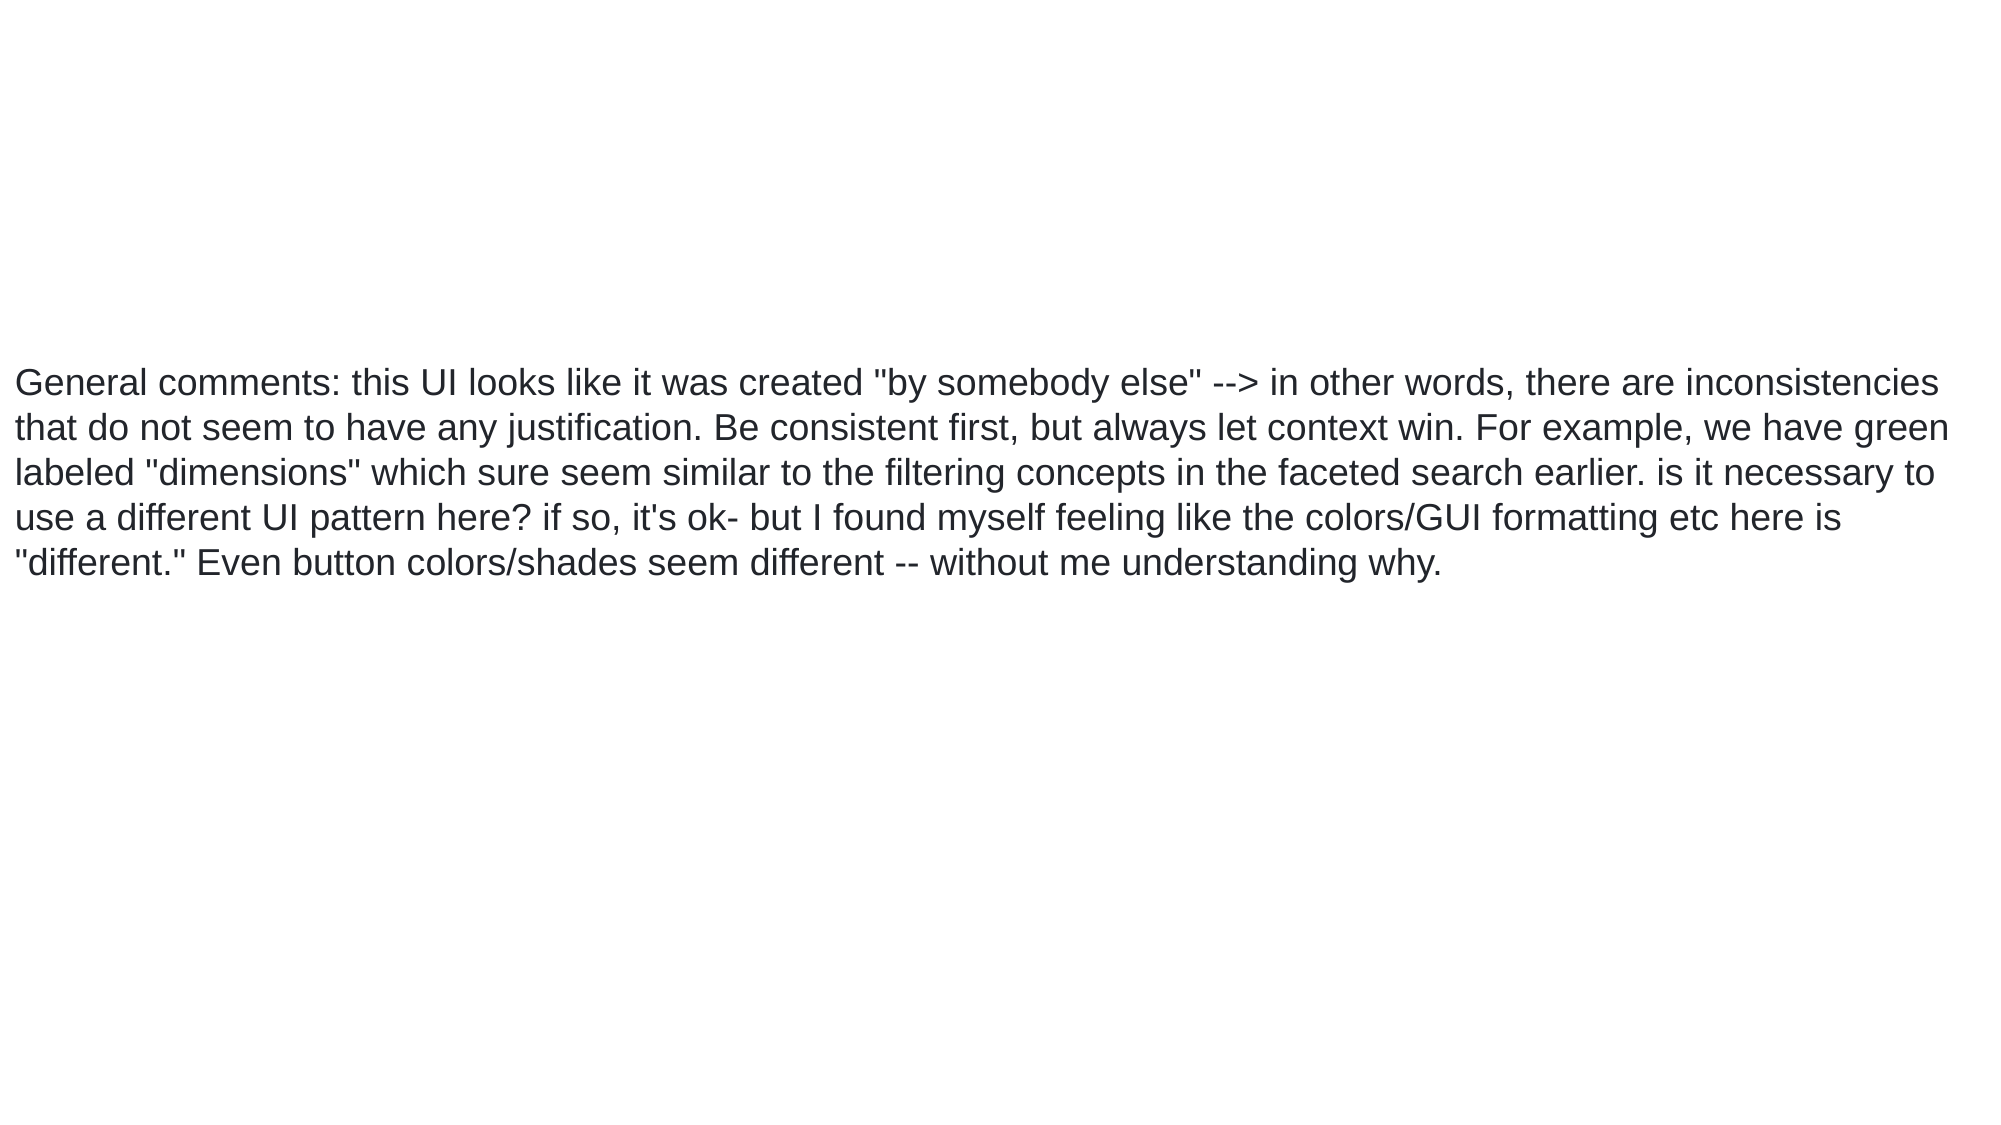

General comments: this UI looks like it was created "by somebody else" --> in other words, there are inconsistencies that do not seem to have any justification. Be consistent first, but always let context win. For example, we have green labeled "dimensions" which sure seem similar to the filtering concepts in the faceted search earlier. is it necessary to use a different UI pattern here? if so, it's ok- but I found myself feeling like the colors/GUI formatting etc here is "different." Even button colors/shades seem different -- without me understanding why.